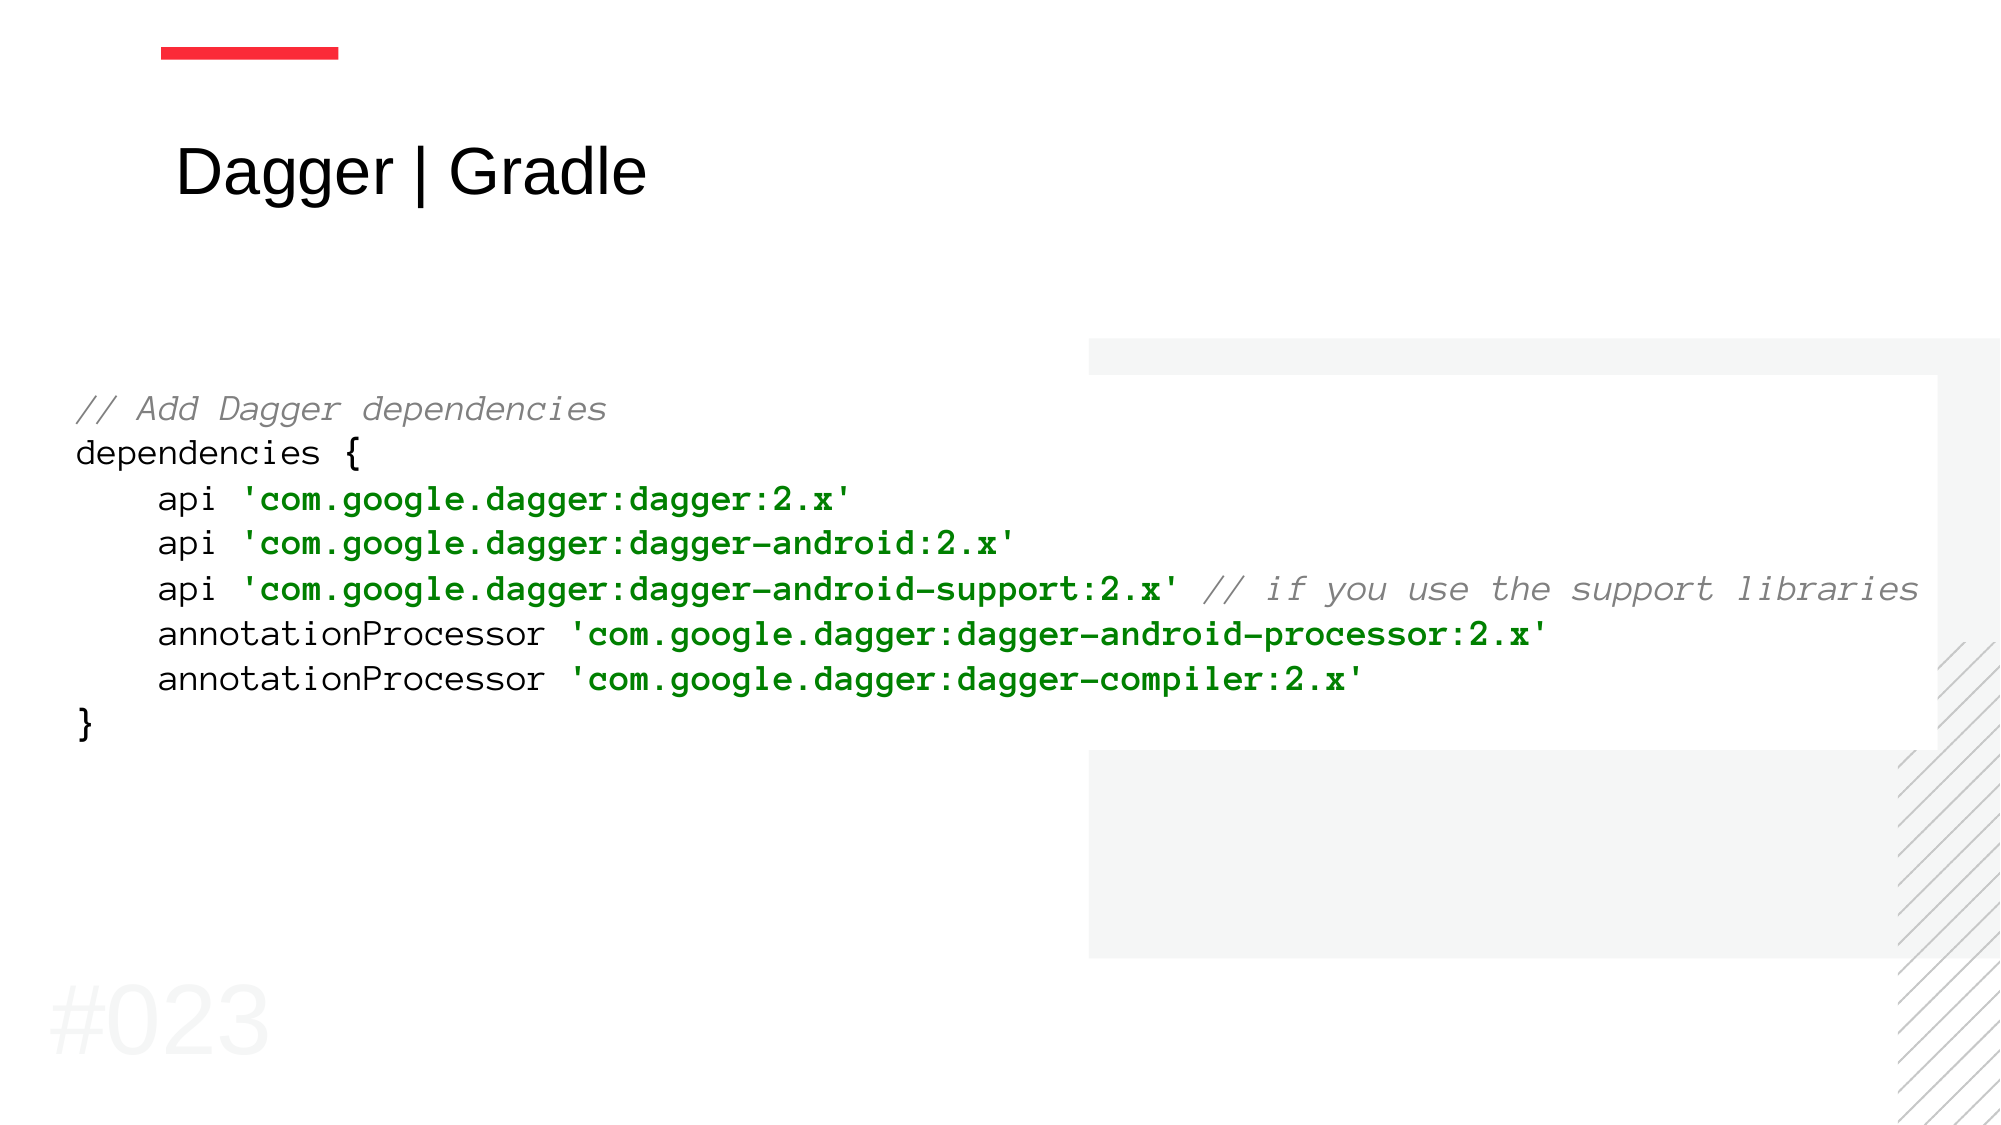

Dagger | Gradle
// Add Dagger dependencies
dependencies {
    api 'com.google.dagger:dagger:2.x'
    api 'com.google.dagger:dagger-android:2.x'
    api 'com.google.dagger:dagger-android-support:2.x' // if you use the support libraries
    annotationProcessor 'com.google.dagger:dagger-android-processor:2.x'
    annotationProcessor 'com.google.dagger:dagger-compiler:2.x'
}
#023